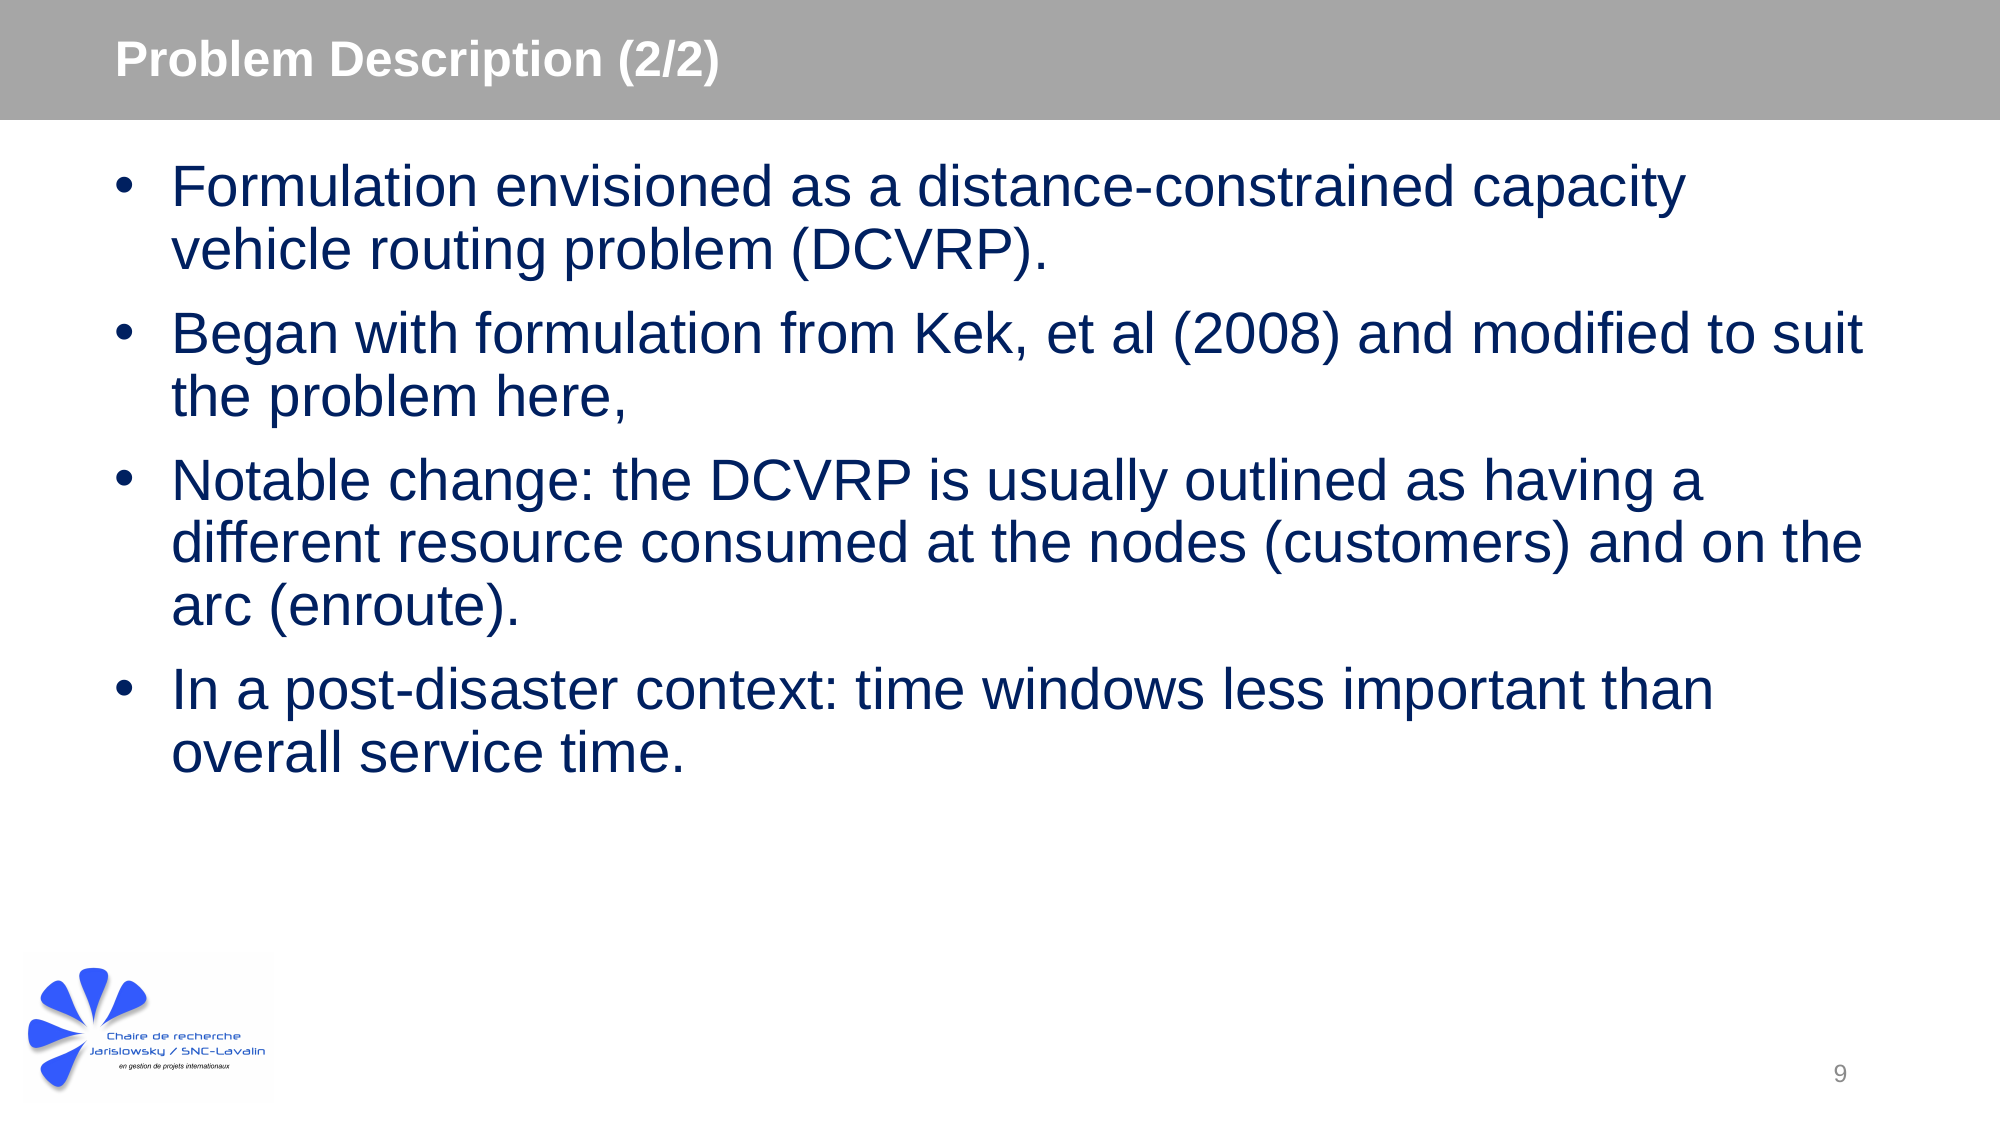

# Problem Description (2/2)
Formulation envisioned as a distance-constrained capacity vehicle routing problem (DCVRP).
Began with formulation from Kek, et al (2008) and modified to suit the problem here,
Notable change: the DCVRP is usually outlined as having a different resource consumed at the nodes (customers) and on the arc (enroute).
In a post-disaster context: time windows less important than overall service time.
9